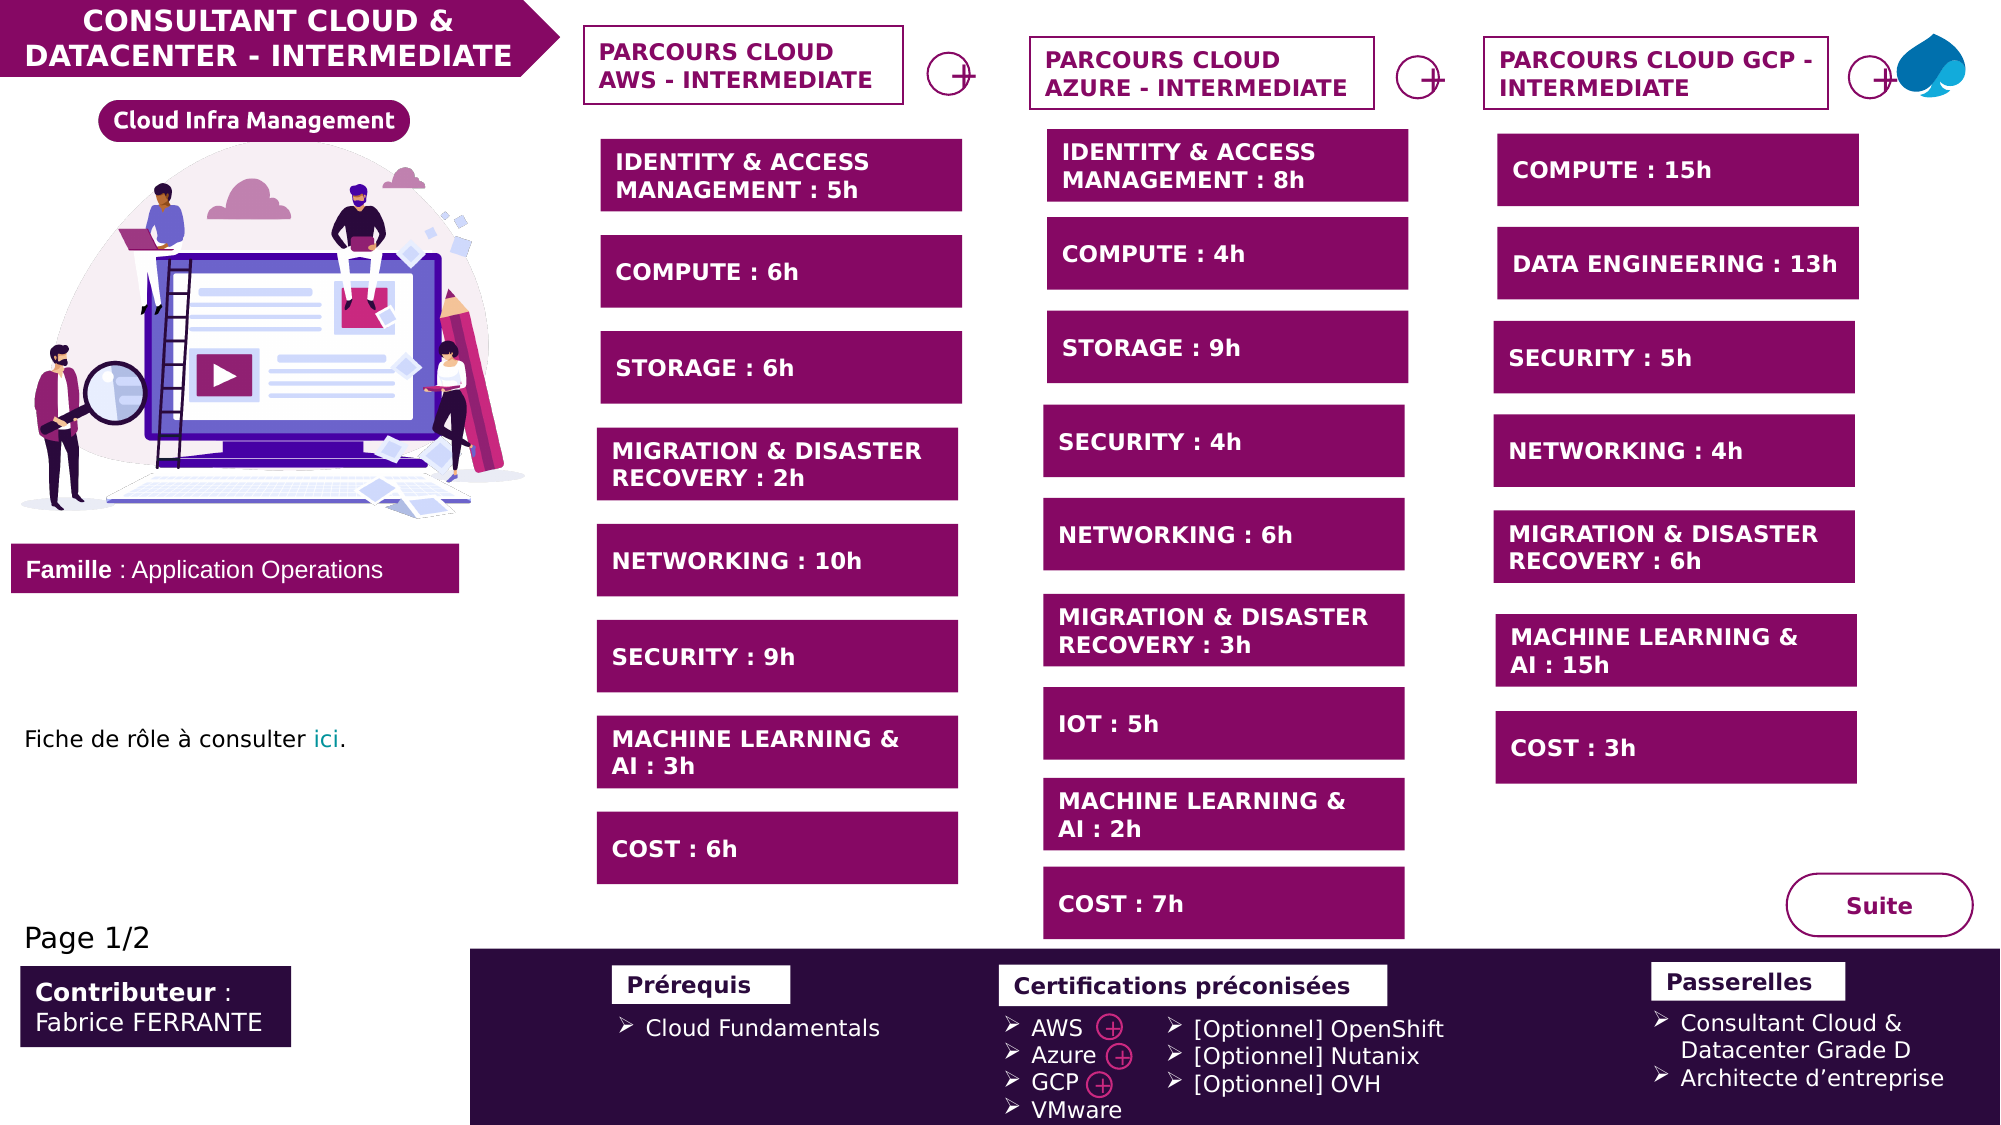

CONSULTANT CLOUD & DATACENTER - INTERMEDIATE
PARCOURS CLOUD AWS - INTERMEDIATE
PARCOURS CLOUD AZURE - INTERMEDIATE
PARCOURS CLOUD GCP - INTERMEDIATE
+
+
+
IDENTITY & ACCESS MANAGEMENT : 8h
COMPUTE : 15h
IDENTITY & ACCESS MANAGEMENT : 5h
COMPUTE : 4h
DATA ENGINEERING : 13h
COMPUTE : 6h
STORAGE : 9h
SECURITY : 5h
STORAGE : 6h
SECURITY : 4h
NETWORKING : 4h
MIGRATION & DISASTER RECOVERY : 2h
NETWORKING : 6h
MIGRATION & DISASTER RECOVERY : 6h
NETWORKING : 10h
MIGRATION & DISASTER RECOVERY : 3h
MACHINE LEARNING & AI : 15h
SECURITY : 9h
IOT : 5h
COST : 3h
MACHINE LEARNING & AI : 3h
Fiche de rôle à consulter ici.
MACHINE LEARNING & AI : 2h
COST : 6h
COST : 7h
Suite
Page 1/2

Passerelles
Consultant Cloud & Datacenter Grade D
Architecte d’entreprise
Certifications préconisées
Prérequis
Contributeur :
Fabrice FERRANTE
AWS
Azure
GCP
VMware
Cloud Fundamentals
[Optionnel] OpenShift
[Optionnel] Nutanix
[Optionnel] OVH
+
+
+